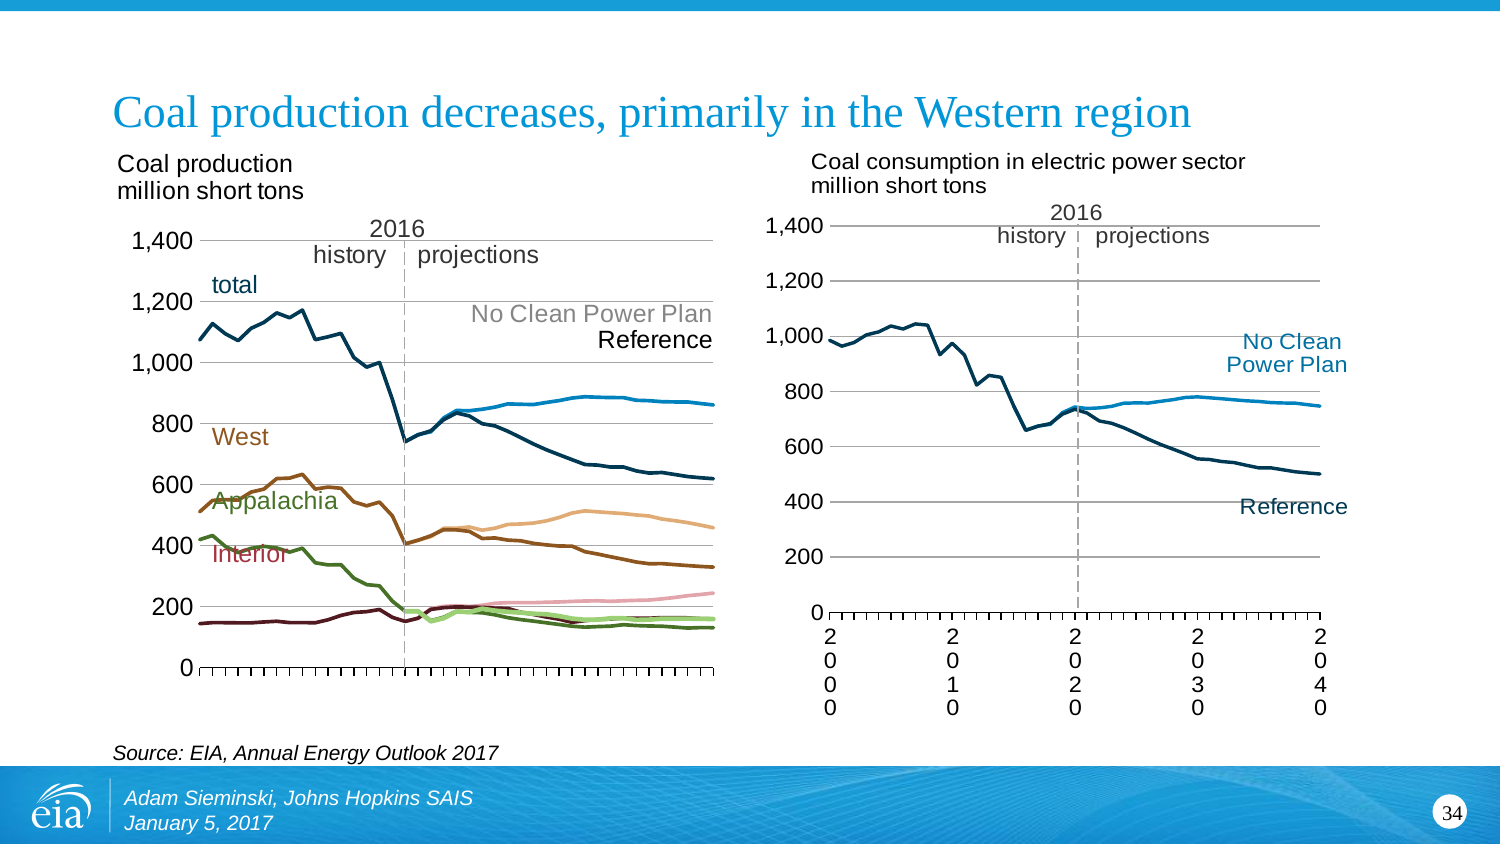

# Coal production decreases, primarily in the Western region

### Chart

| Category | NoCPP  Interior | NoCPP  West | NoCPP    Total | Ref    Total | Ref  Interior | Ref  Appalachia | Ref  West | NoCPP  Appalachia |
|---|---|---|---|---|---|---|---|---|
| 2000 | None | None | None | 1073.611561 | 143.531349 | 419.419314 | 510.660898 | None |
| 2001 | None | None | None | 1127.6888059999999 | 147.027826 | 432.781822 | 547.879158 | None |
| 2002 | None | None | None | 1094.2820000000002 | 146.868 | 396.968 | 550.446 | None |
| 2003 | None | None | None | 1071.752573 | 146.27629100000001 | 376.775176 | 548.701106 | None |
| 2004 | None | None | None | 1112.09887 | 146.24986400000003 | 390.662566 | 575.18644 | None |
| 2005 | None | None | None | 1131.4980990000001 | 149.180991 | 397.347028 | 584.97008 | None |
| 2006 | None | None | None | 1162.749659 | 151.41900199999998 | 391.881713 | 619.4489440000001 | None |
| 2007 | None | None | None | 1146.6353450000001 | 147.134187 | 378.4893430000001 | 621.011815 | None |
| 2008 | None | None | None | 1171.808669 | 146.994654 | 391.216583 | 633.5974319999999 | None |
| 2009 | None | None | None | 1074.923392 | 146.61222100000003 | 343.330128 | 584.9810429999999 | None |
| 2010 | None | None | None | 1084.368148 | 156.339632 | 336.417599 | 591.610917 | None |
| 2011 | None | None | None | 1095.627536 | 170.762775 | 337.231739 | 587.633022 | None |
| 2012 | None | None | None | 1016.4584179999999 | 180.238072 | 292.976437 | 543.243909 | None |
| 2013 | None | None | None | 984.841779 | 183.102475 | 271.528976 | 530.210328 | None |
| 2014 | None | None | None | 1000.1647800000001 | 190.060074 | 267.707611 | 542.397095 | None |
| 2015 | None | None | None | 879.038391 | 164.20488 | 217.584503 | 497.249054 | None |
| 2016 | 150.994675 | 405.331665 | 740.378174 | 740.378235 | 150.994675 | 184.051849 | 405.331665 | 184.051849 |
| 2017 | 161.638382 | 417.335022 | 763.431335 | 762.734192 | 161.638367 | 183.760757 | 417.335052 | 184.45787 |
| 2018 | 192.729446 | 429.056335 | 773.054626 | 776.009216 | 190.34552 | 153.671661 | 431.992096 | 151.268845 |
| 2019 | 200.20961 | 456.475342 | 818.273071 | 812.733276 | 196.041794 | 164.745102 | 451.946381 | 161.58812 |
| 2020 | 202.383896 | 456.709839 | 842.695068 | 834.578064 | 198.513412 | 184.887726 | 451.176941 | 183.601456 |
| 2021 | 199.940063 | 460.689758 | 841.949768 | 824.837646 | 197.622986 | 180.813034 | 446.401703 | 181.320023 |
| 2022 | 203.861649 | 450.300079 | 846.812195 | 799.337769 | 197.059982 | 179.418671 | 422.859161 | 192.650452 |
| 2023 | 210.443695 | 456.826752 | 853.661072 | 792.105957 | 194.578262 | 172.660065 | 424.867615 | 186.39064 |
| 2024 | 212.68808 | 469.214111 | 864.454224 | 774.47406 | 193.456116 | 163.228073 | 417.789825 | 182.551956 |
| 2025 | 212.702759 | 470.476044 | 862.940674 | 753.777466 | 181.193939 | 156.99231 | 415.591187 | 179.761887 |
| 2026 | 212.564835 | 473.602478 | 862.322632 | 732.738831 | 173.84642 | 151.871796 | 407.020569 | 176.155334 |
| 2027 | 213.784241 | 480.894653 | 868.954651 | 714.007568 | 165.528717 | 146.522949 | 401.955902 | 174.275772 |
| 2028 | 214.716125 | 492.090057 | 875.183777 | 697.402161 | 158.172684 | 140.808197 | 398.421234 | 168.377548 |
| 2029 | 216.548859 | 506.652954 | 883.457214 | 681.405457 | 148.097946 | 135.316696 | 397.990845 | 160.255371 |
| 2030 | 217.862701 | 513.551819 | 887.821777 | 665.453125 | 153.662155 | 132.058792 | 379.732178 | 156.407288 |
| 2031 | 218.725845 | 510.539398 | 886.05127 | 663.541199 | 157.479553 | 134.021301 | 372.040405 | 156.786026 |
| 2032 | 216.73848 | 507.265778 | 885.0914310000001 | 657.141357 | 158.71814 | 135.381104 | 363.042114 | 161.087173 |
| 2033 | 218.636261 | 504.675995 | 884.908875 | 657.324097 | 162.238586 | 140.246414 | 354.83902 | 161.596603 |
| 2034 | 220.079254 | 500.164825 | 876.28241 | 644.641724 | 161.472214 | 137.316376 | 345.853119 | 156.038315 |
| 2035 | 220.995056 | 496.798676 | 874.742249 | 637.53949 | 161.281555 | 136.0392 | 340.21875 | 156.948563 |
| 2036 | 224.886047 | 486.801971 | 871.619995 | 639.446655 | 163.478729 | 135.251129 | 340.716736 | 159.932022 |
| 2037 | 229.502945 | 481.360809 | 870.760742 | 632.72876 | 163.000504 | 132.363708 | 337.364563 | 159.897003 |
| 2038 | 235.262665 | 475.09314 | 870.622803 | 626.124634 | 162.640976 | 129.298279 | 334.185394 | 160.266968 |
| 2039 | 239.122543 | 466.85672 | 865.481689 | 622.243835 | 160.040085 | 130.795837 | 331.407928 | 159.50238 |
| 2040 | 243.866135 | 458.260223 | 860.948303 | 619.086731 | 159.323486 | 130.43663 | 329.326599 | 158.821899 |

### Chart

| Category | No CPP coal consumption | Ref coal consumption |
|---|---|---|
| 2000 | None | 985.820847 |
|  | None | 964.432935 |
|  | None | 977.5067120000001 |
|  | None | 1005.116159 |
|  | None | 1016.268012 |
|  | None | 1037.484561 |
|  | None | 1026.636031 |
|  | None | 1045.1414869999999 |
|  | None | 1040.580089 |
|  | None | 933.626951 |
| 2010 | None | 975.05249 |
|  | None | 932.4840849999999 |
|  | None | 823.551491 |
|  | None | 858.596313 |
|  | None | 851.601929 |
|  | 748.399109 | 749.674561 |
|  | 659.586975 | 659.587036 |
|  | 675.02356 | 674.417603 |
|  | 680.720581 | 683.69043 |
|  | 723.514709 | 717.919922 |
| 2020 | 743.831116 | 735.683777 |
|  | 738.554138 | 722.032776 |
|  | 740.638245 | 693.42688 |
|  | 746.317871 | 685.033142 |
|  | 757.622314 | 668.696289 |
|  | 758.891479 | 648.716797 |
|  | 758.155212 | 627.428467 |
|  | 764.422852 | 608.163513 |
|  | 770.481506 | 591.471558 |
|  | 778.321472 | 574.652039 |
| 2030 | 780.882507 | 556.055786 |
|  | 777.331726 | 553.827698 |
|  | 773.955261 | 546.399109 |
|  | 769.998413 | 542.514587 |
|  | 766.25946 | 532.624329 |
|  | 764.127686 | 523.393311 |
|  | 759.845032 | 523.446472 |
|  | 758.534302 | 516.267822 |
|  | 757.848022 | 508.959595 |
|  | 752.195435 | 504.787079 |
| 2040 | 747.038635 | 501.066162 |
Source: EIA, Annual Energy Outlook 2017
Adam Sieminski, Johns Hopkins SAIS
January 5, 2017
34